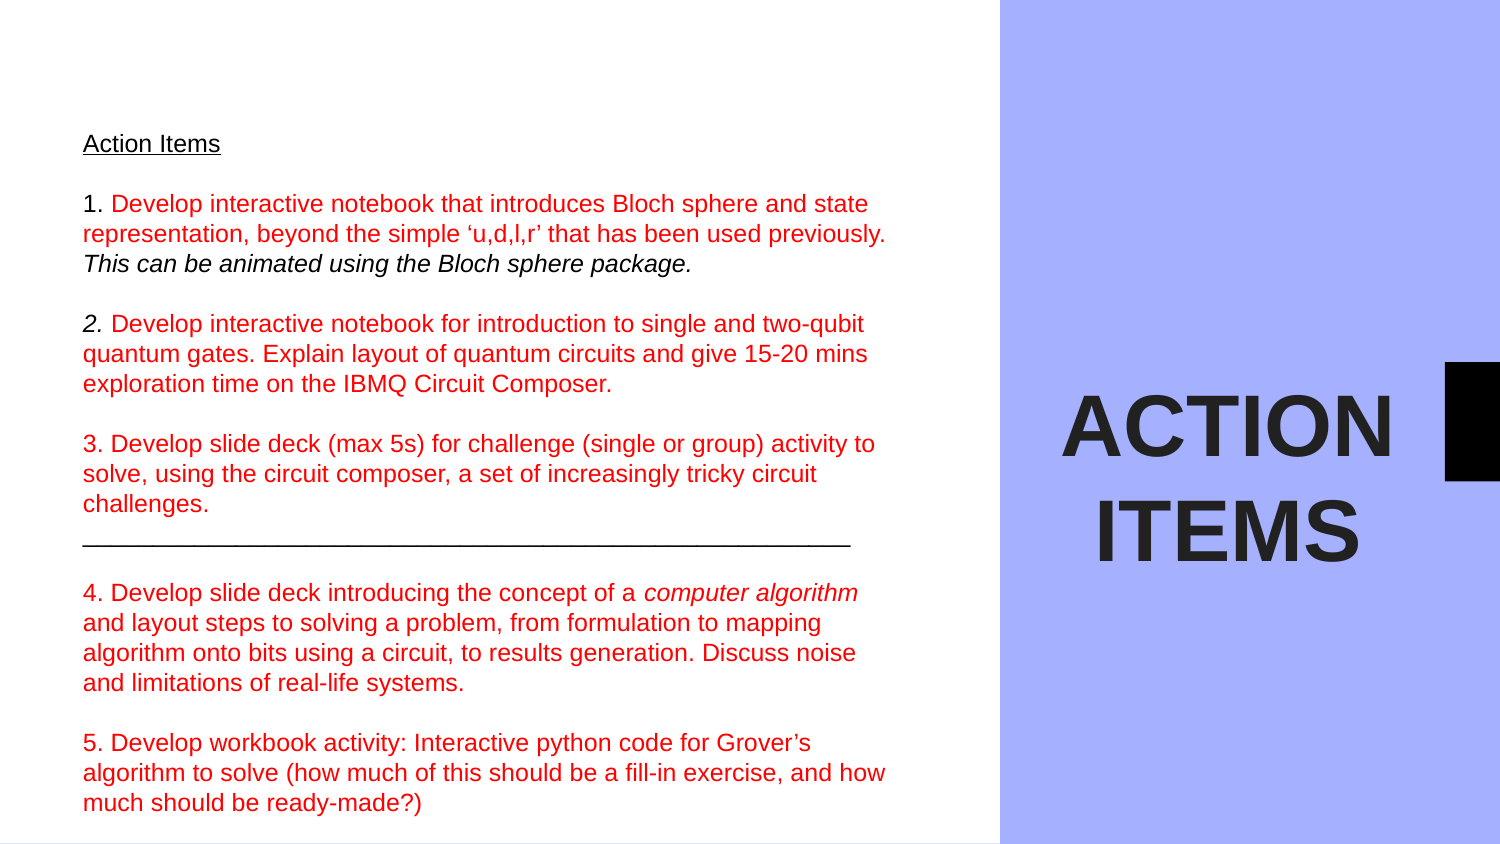

Action Items

1. Develop interactive notebook that introduces Bloch sphere and state representation, beyond the simple ‘u,d,l,r’ that has been used previously. This can be animated using the Bloch sphere package.

2. Develop interactive notebook for introduction to single and two-qubit quantum gates. Explain layout of quantum circuits and give 15-20 mins exploration time on the IBMQ Circuit Composer.

3. Develop slide deck (max 5s) for challenge (single or group) activity to solve, using the circuit composer, a set of increasingly tricky circuit challenges. _______________________________________________________

4. Develop slide deck introducing the concept of a computer algorithm and layout steps to solving a problem, from formulation to mapping algorithm onto bits using a circuit, to results generation. Discuss noise and limitations of real-life systems.

5. Develop workbook activity: Interactive python code for Grover’s algorithm to solve (how much of this should be a fill-in exercise, and how much should be ready-made?)

ACTION ITEMS